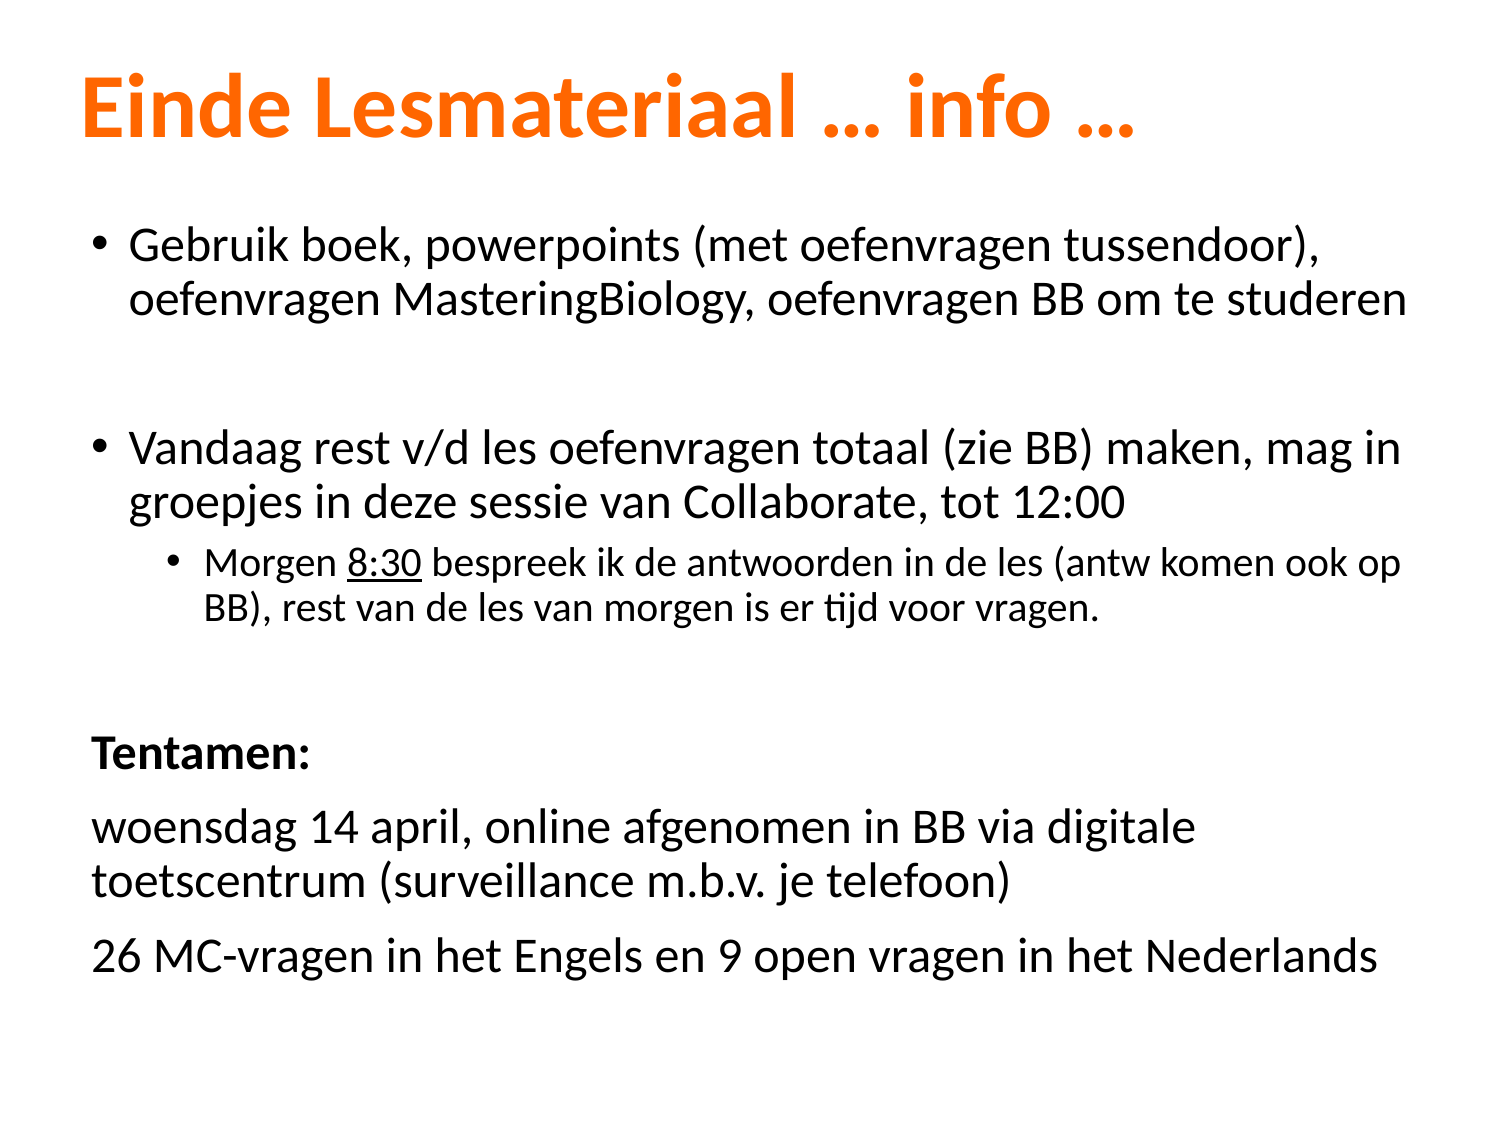

# Einde Lesmateriaal … info …
Gebruik boek, powerpoints (met oefenvragen tussendoor), oefenvragen MasteringBiology, oefenvragen BB om te studeren

Vandaag rest v/d les oefenvragen totaal (zie BB) maken, mag in groepjes in deze sessie van Collaborate, tot 12:00
Morgen 8:30 bespreek ik de antwoorden in de les (antw komen ook op BB), rest van de les van morgen is er tijd voor vragen.

Tentamen:
woensdag 14 april, online afgenomen in BB via digitale toetscentrum (surveillance m.b.v. je telefoon)
26 MC-vragen in het Engels en 9 open vragen in het Nederlands